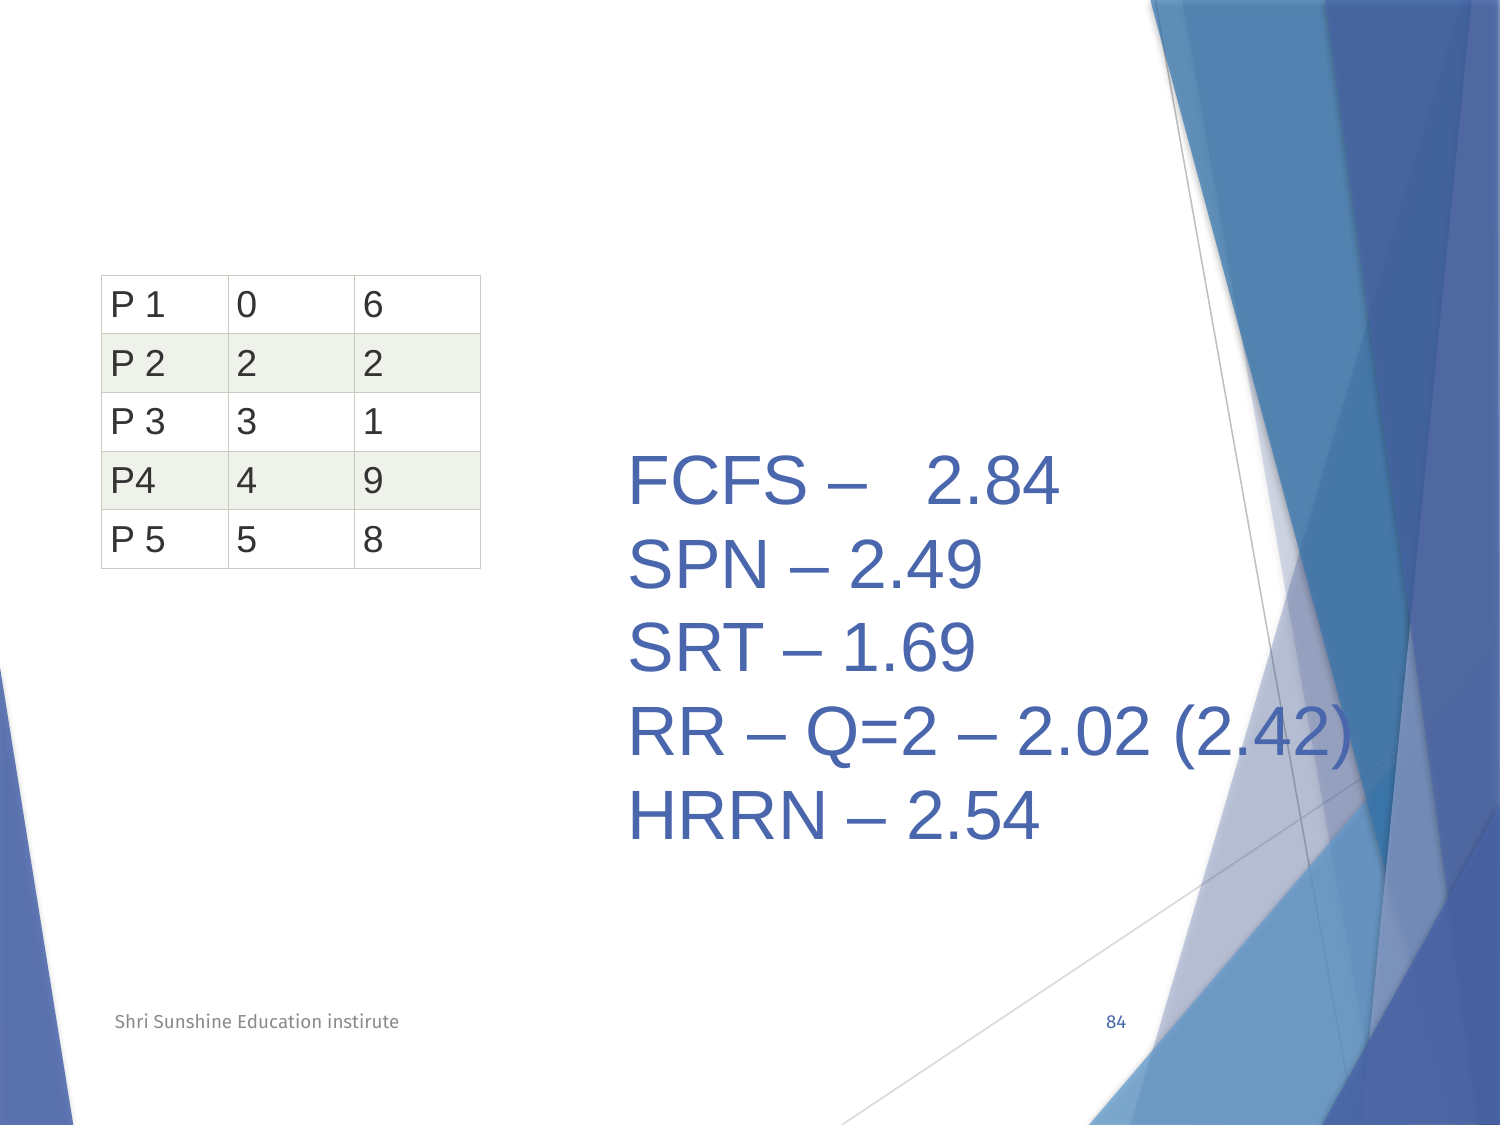

#
| P 1 | 0 | 6 |
| --- | --- | --- |
| P 2 | 2 | 2 |
| P 3 | 3 | 1 |
| P4 | 4 | 9 |
| P 5 | 5 | 8 |
FCFS –   2.84
SPN – 2.49
SRT – 1.69
RR – Q=2 – 2.02 (2.42)
HRRN – 2.54
Shri Sunshine Education instirute
84